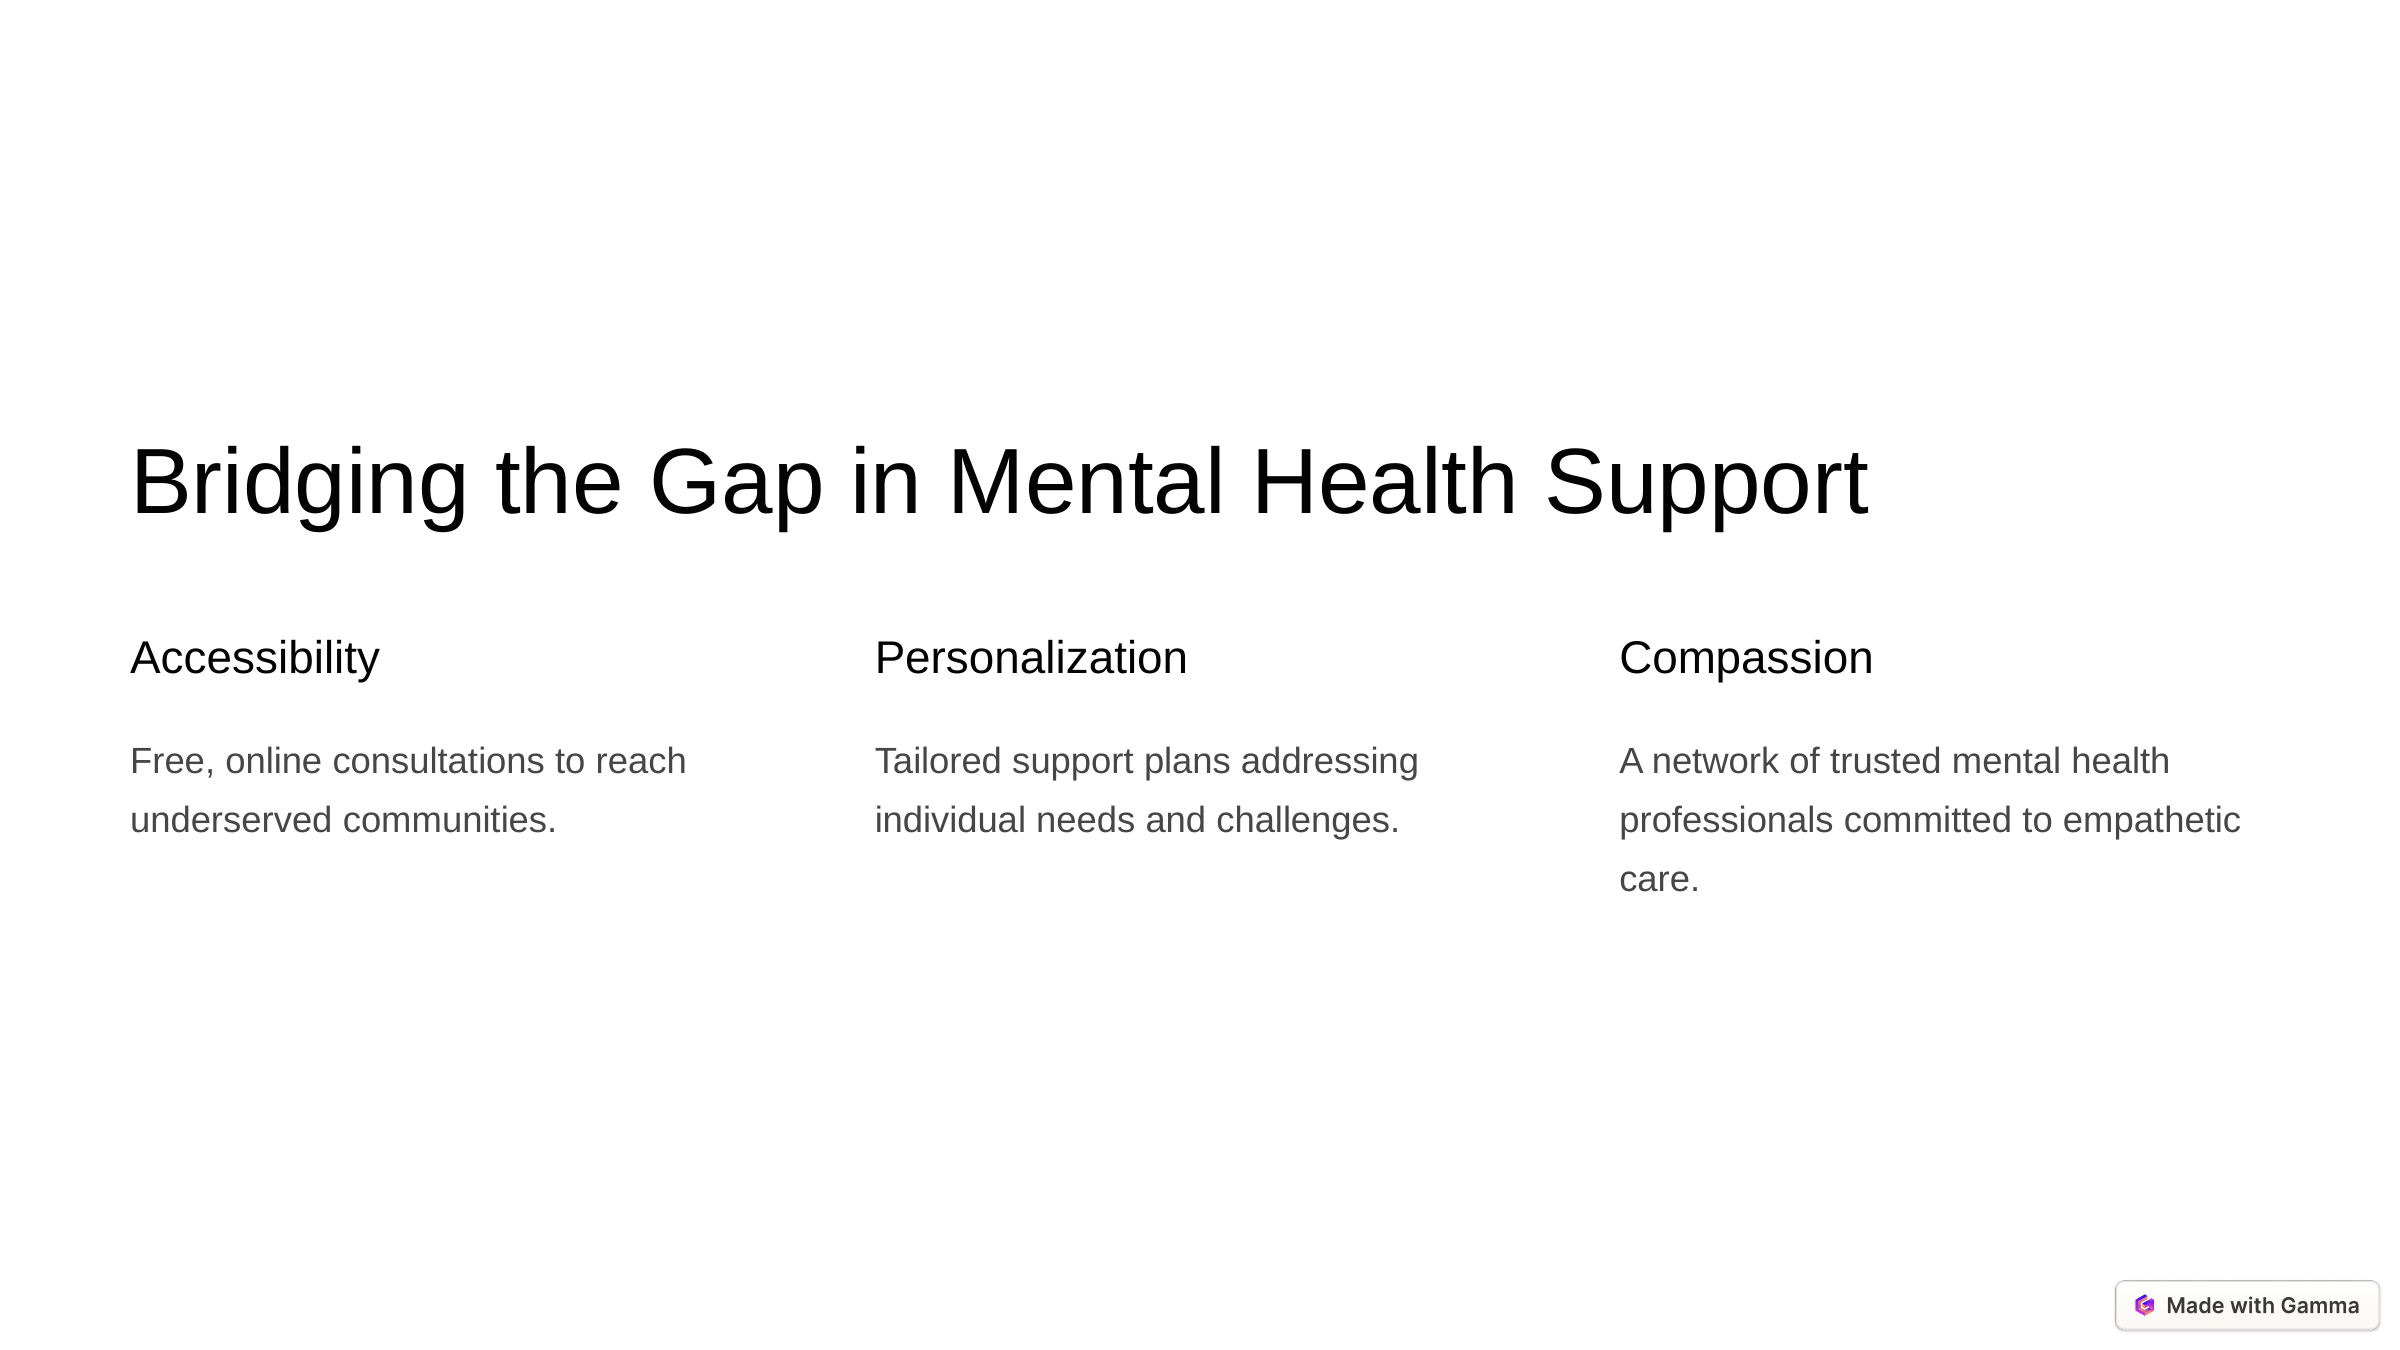

Bridging the Gap in Mental Health Support
Accessibility
Personalization
Compassion
Free, online consultations to reach underserved communities.
Tailored support plans addressing individual needs and challenges.
A network of trusted mental health professionals committed to empathetic care.